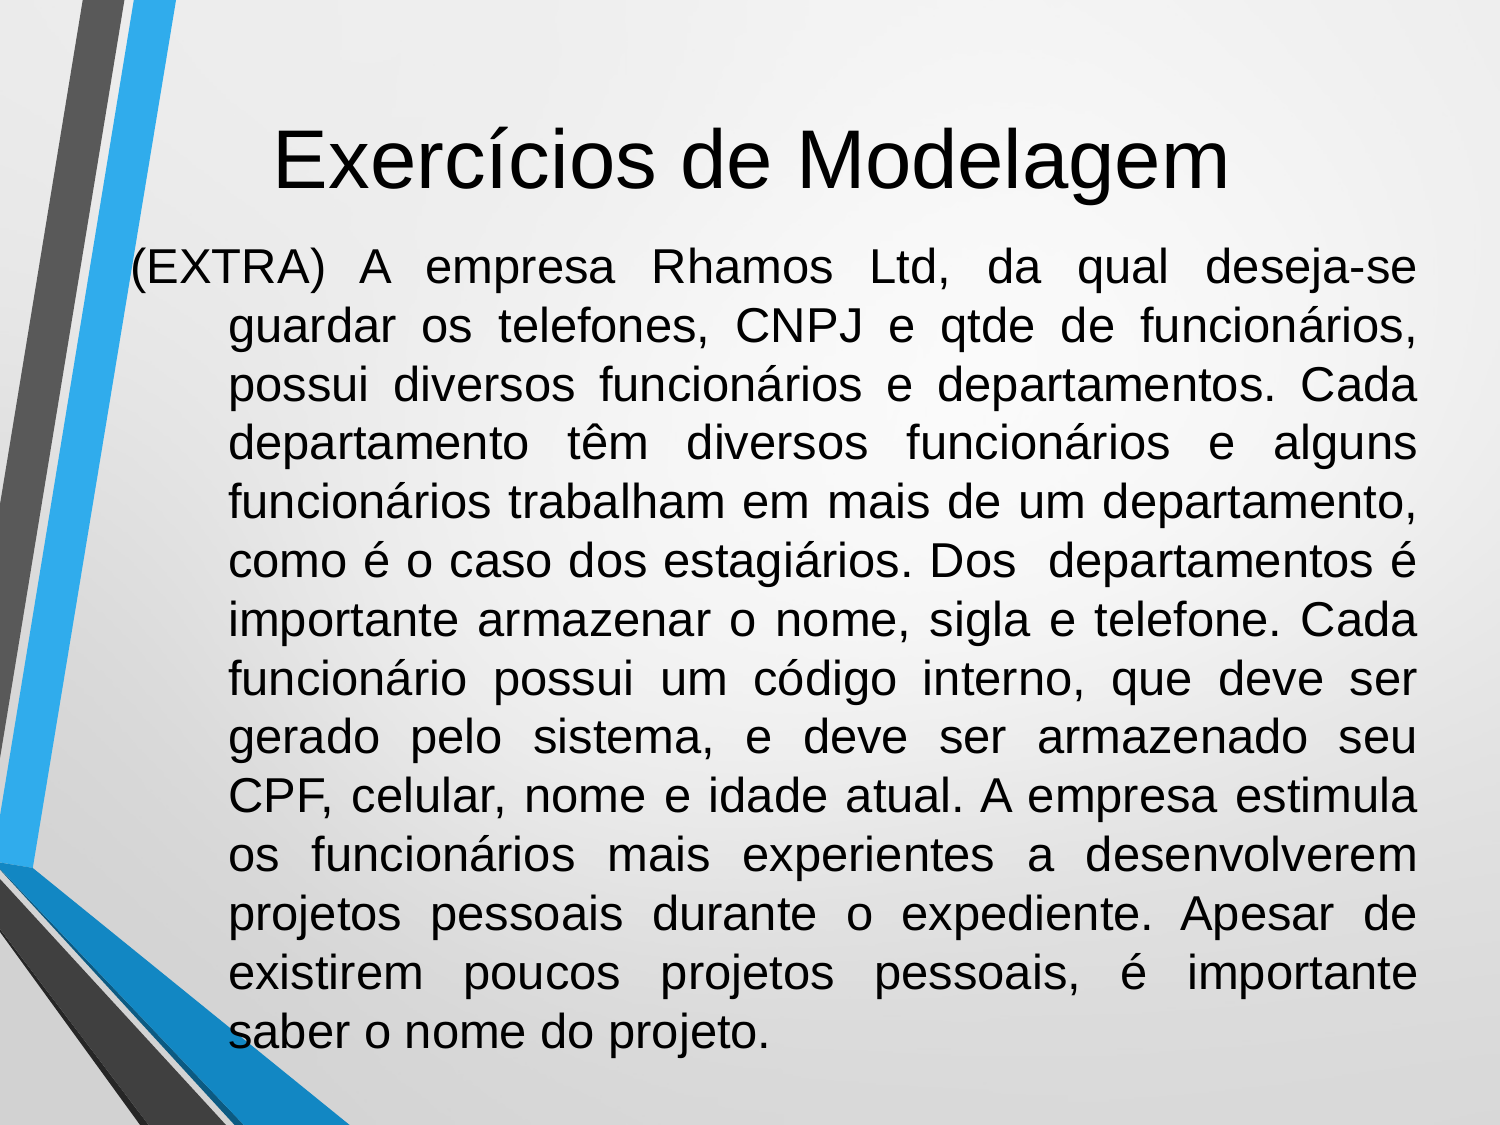

# Exercícios de Modelagem
(EXTRA) A empresa Rhamos Ltd, da qual deseja-se guardar os telefones, CNPJ e qtde de funcionários, possui diversos funcionários e departamentos. Cada departamento têm diversos funcionários e alguns funcionários trabalham em mais de um departamento, como é o caso dos estagiários. Dos  departamentos é importante armazenar o nome, sigla e telefone. Cada funcionário possui um código interno, que deve ser gerado pelo sistema, e deve ser armazenado seu CPF, celular, nome e idade atual. A empresa estimula os funcionários mais experientes a desenvolverem projetos pessoais durante o expediente. Apesar de existirem poucos projetos pessoais, é importante saber o nome do projeto.